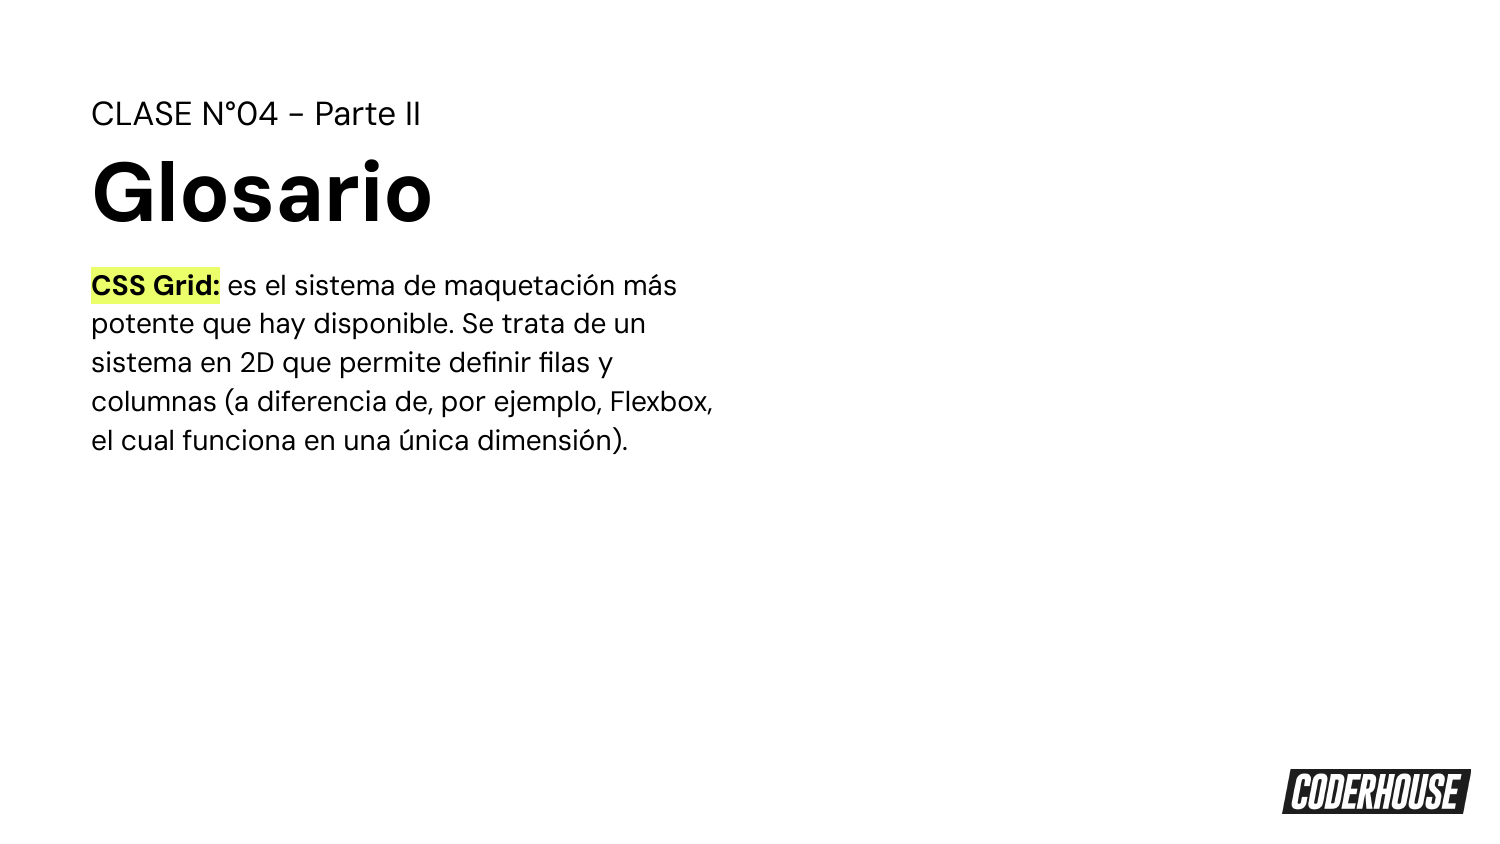

CLASE N°04 - Parte II
Glosario
CSS Grid: es el sistema de maquetación más potente que hay disponible. Se trata de un sistema en 2D que permite definir filas y columnas (a diferencia de, por ejemplo, Flexbox, el cual funciona en una única dimensión).